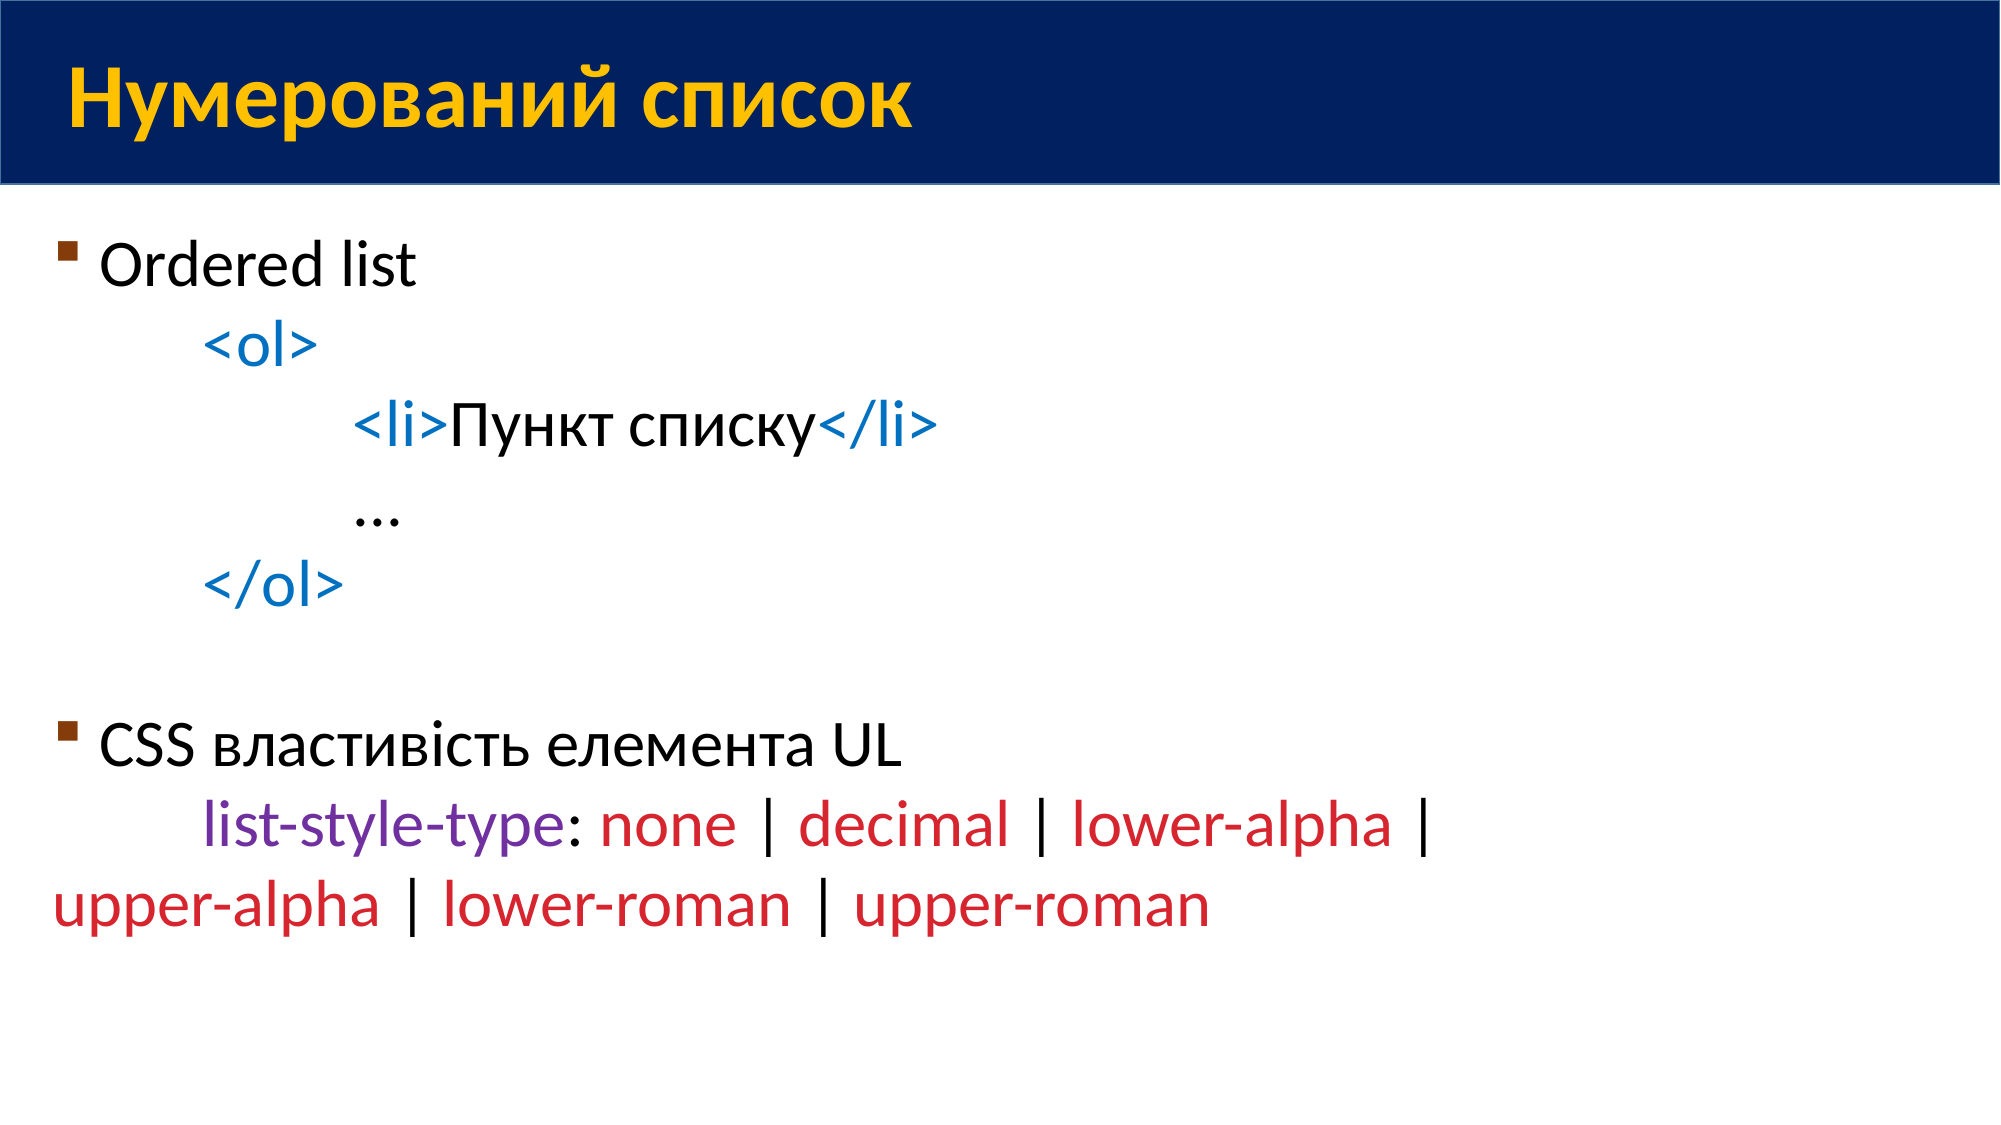

Нумерований список
Ordered list
	<ol>
		<li>Пункт списку</li>
		...
	</ol>

CSS властивість елемента UL
	list-style-type: none | decimal | lower-alpha | upper-alpha | lower-roman | upper-roman